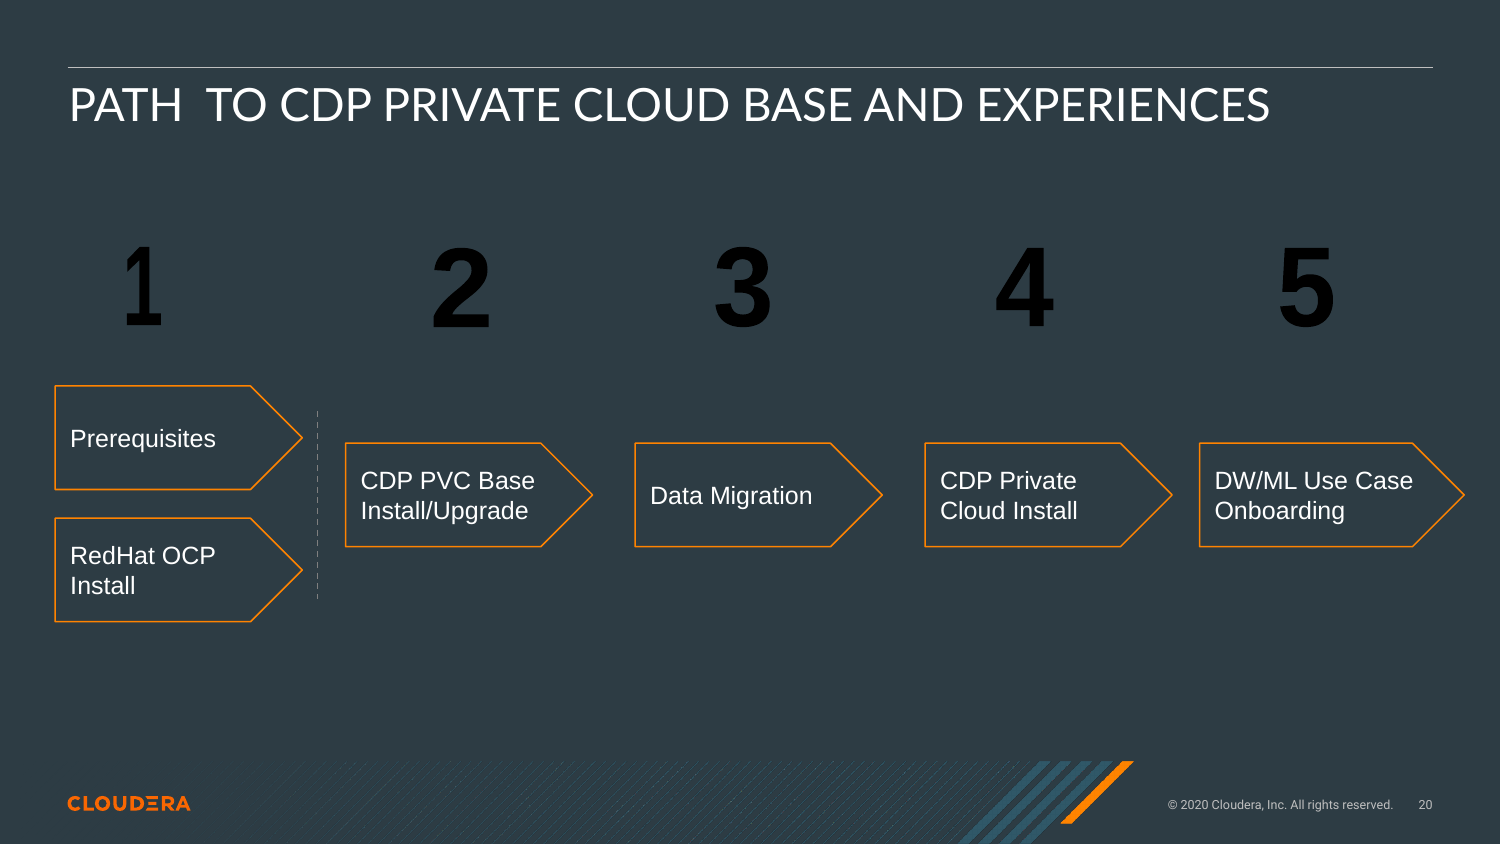

# PATH  TO CDP PRIVATE CLOUD BASE AND EXPERIENCES

1
3
2
4
5
Prerequisites
CDP PVC Base Install/Upgrade
Data Migration
CDP Private Cloud Install
DW/ML Use Case Onboarding
RedHat OCP Install